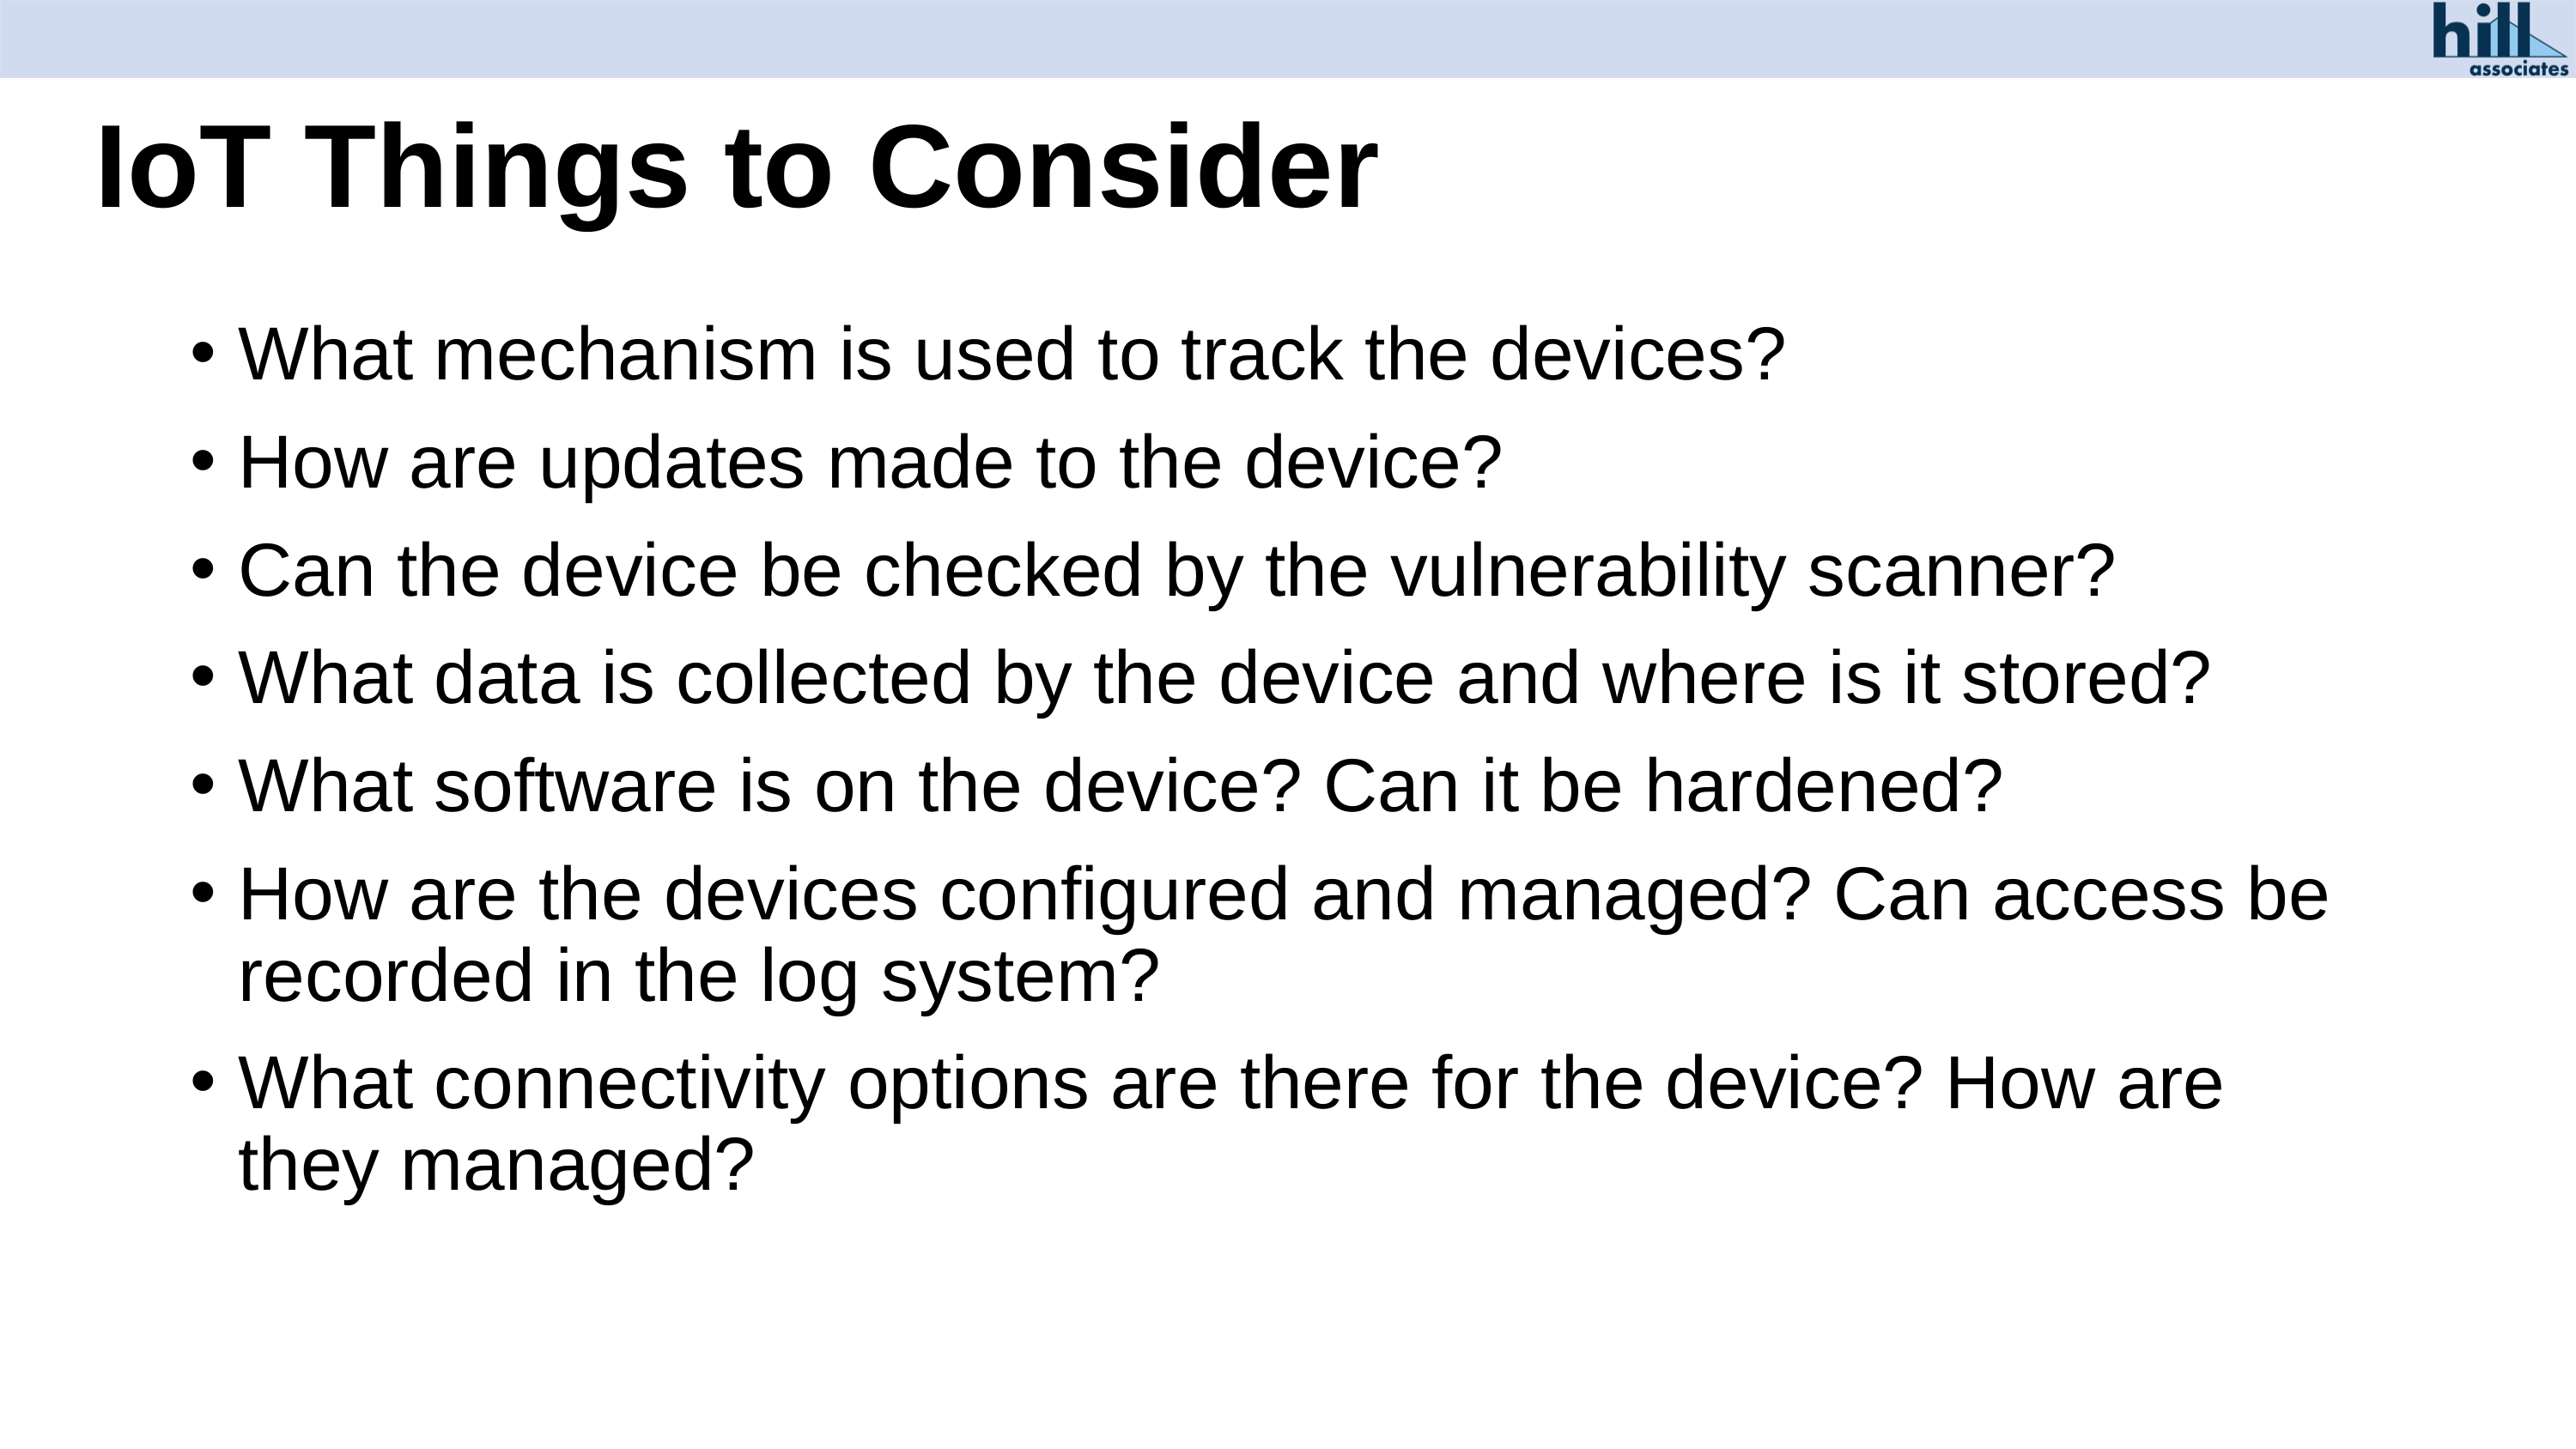

# IoT Things to Consider
What mechanism is used to track the devices?
How are updates made to the device?
Can the device be checked by the vulnerability scanner?
What data is collected by the device and where is it stored?
What software is on the device? Can it be hardened?
How are the devices configured and managed? Can access be recorded in the log system?
What connectivity options are there for the device? How are they managed?